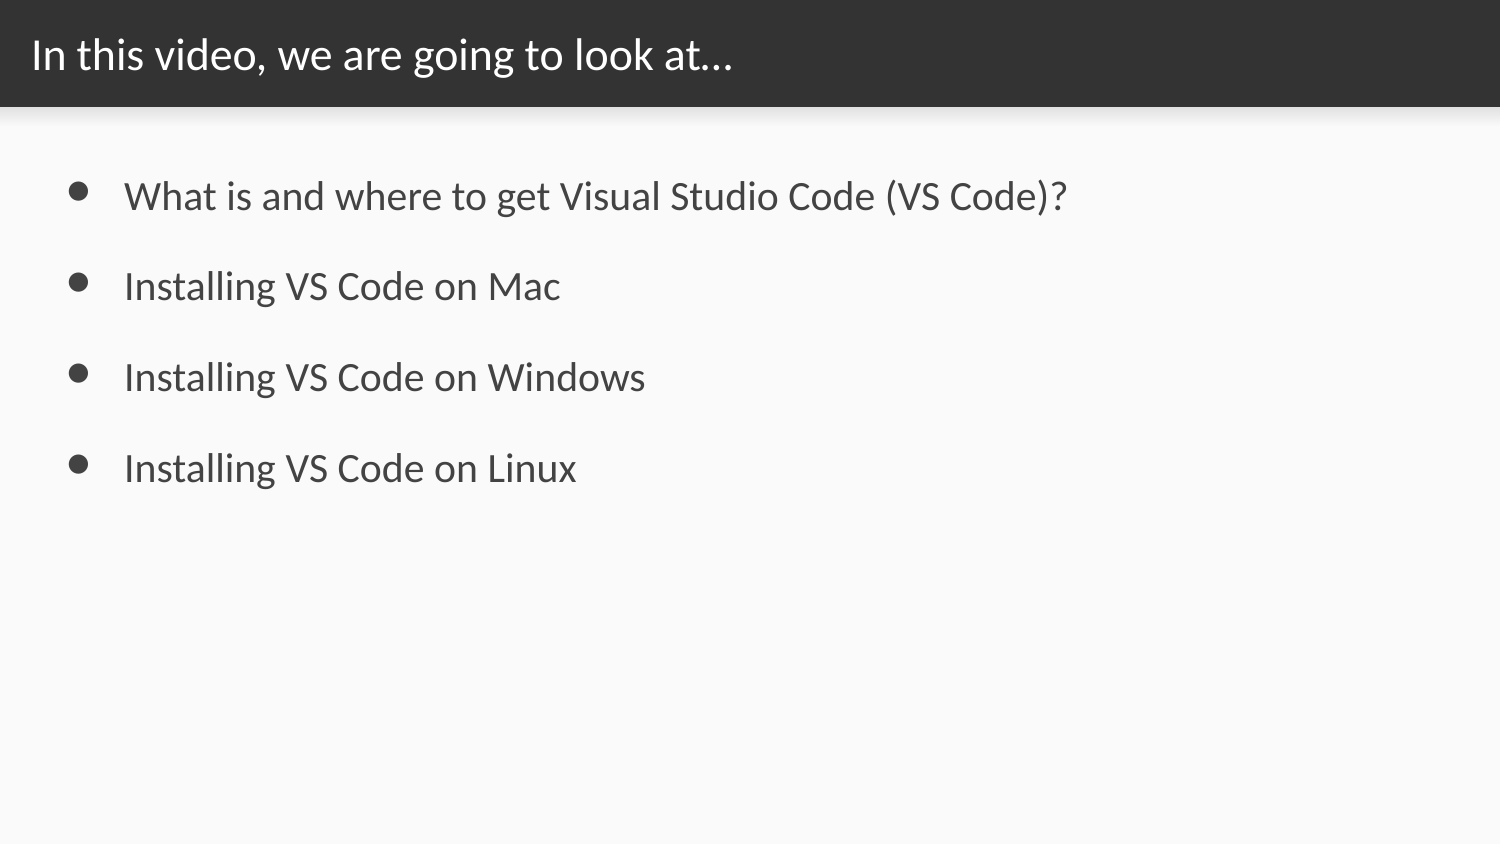

# In this video, we are going to look at…
What is and where to get Visual Studio Code (VS Code)?
Installing VS Code on Mac
Installing VS Code on Windows
Installing VS Code on Linux